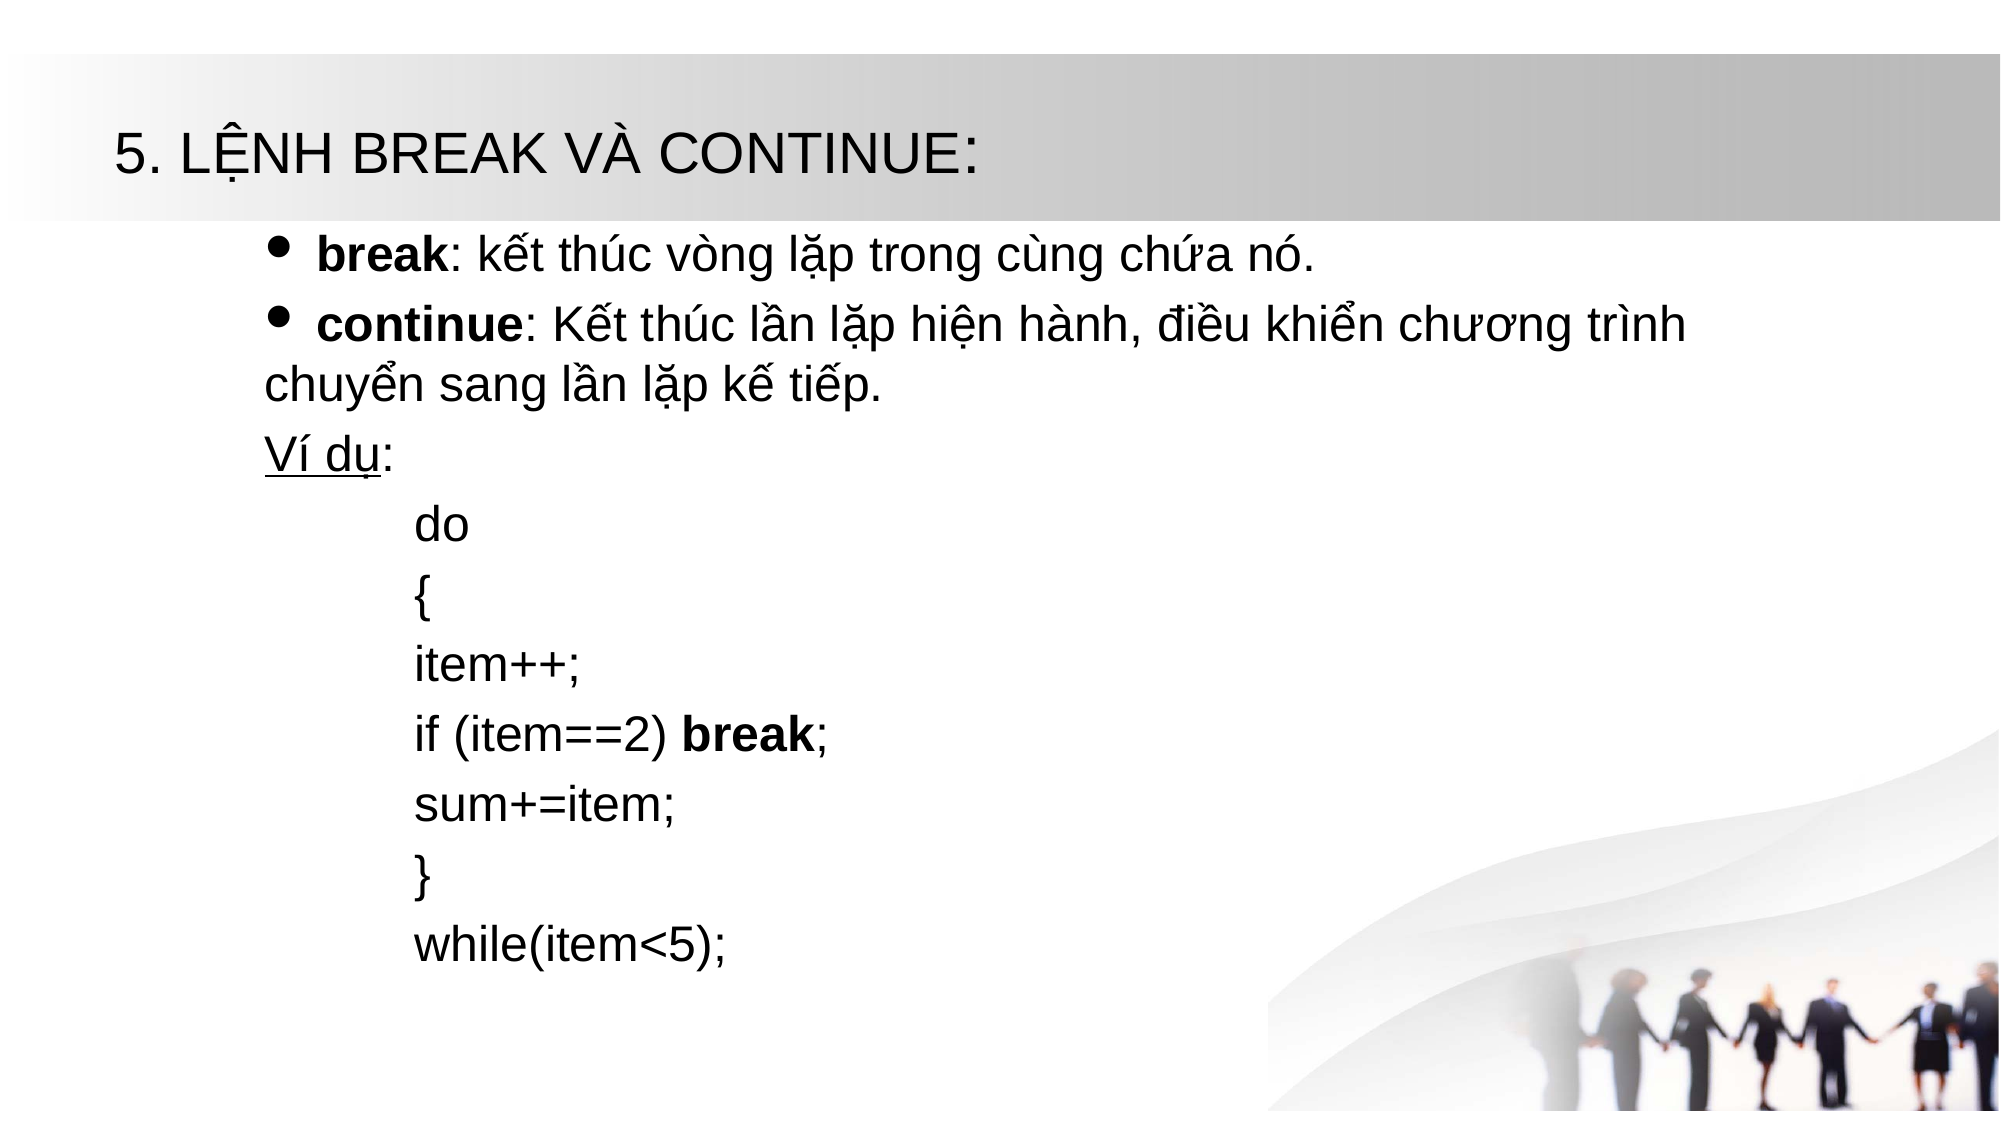

# 5. LỆNH BREAK VÀ CONTINUE:
 break: kết thúc vòng lặp trong cùng chứa nó.
 continue: Kết thúc lần lặp hiện hành, điều khiển chương trình chuyển sang lần lặp kế tiếp.
Ví dụ:
do
{
item++;
if (item==2) break;
sum+=item;
}
while(item<5);